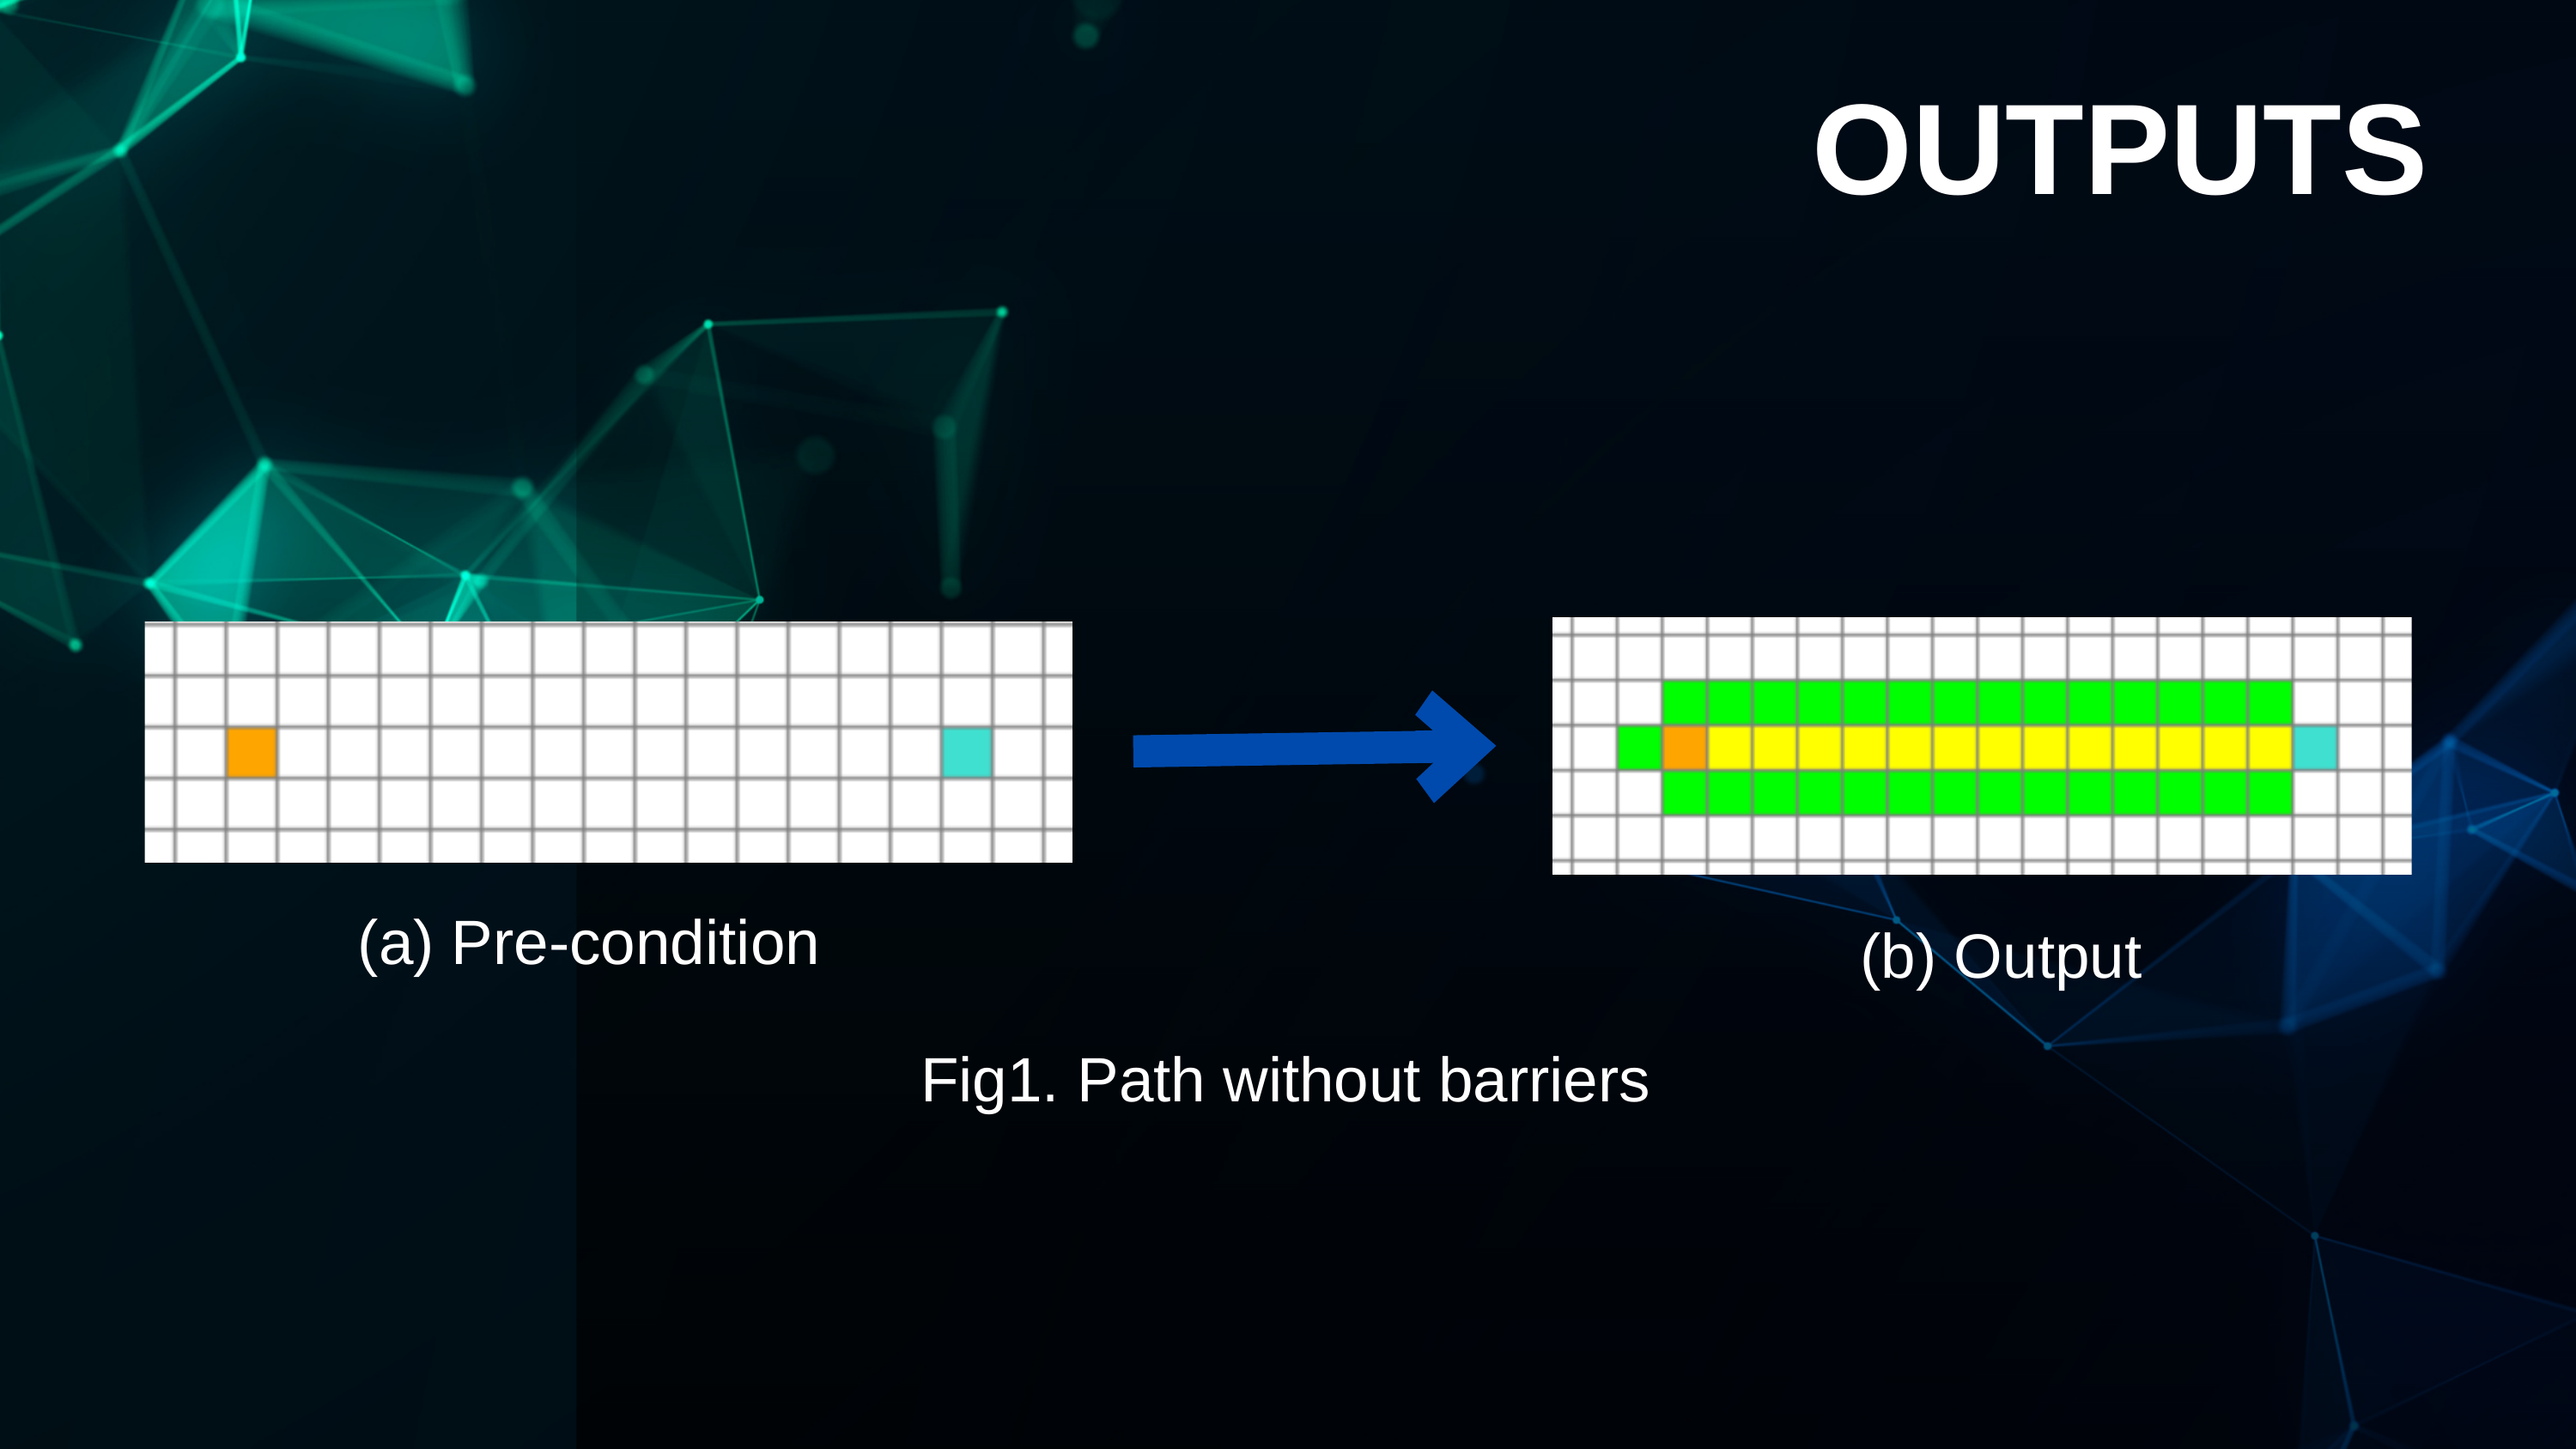

OUTPUTS

(a) Pre-condition
(b) Output
Fig1. Path without barriers